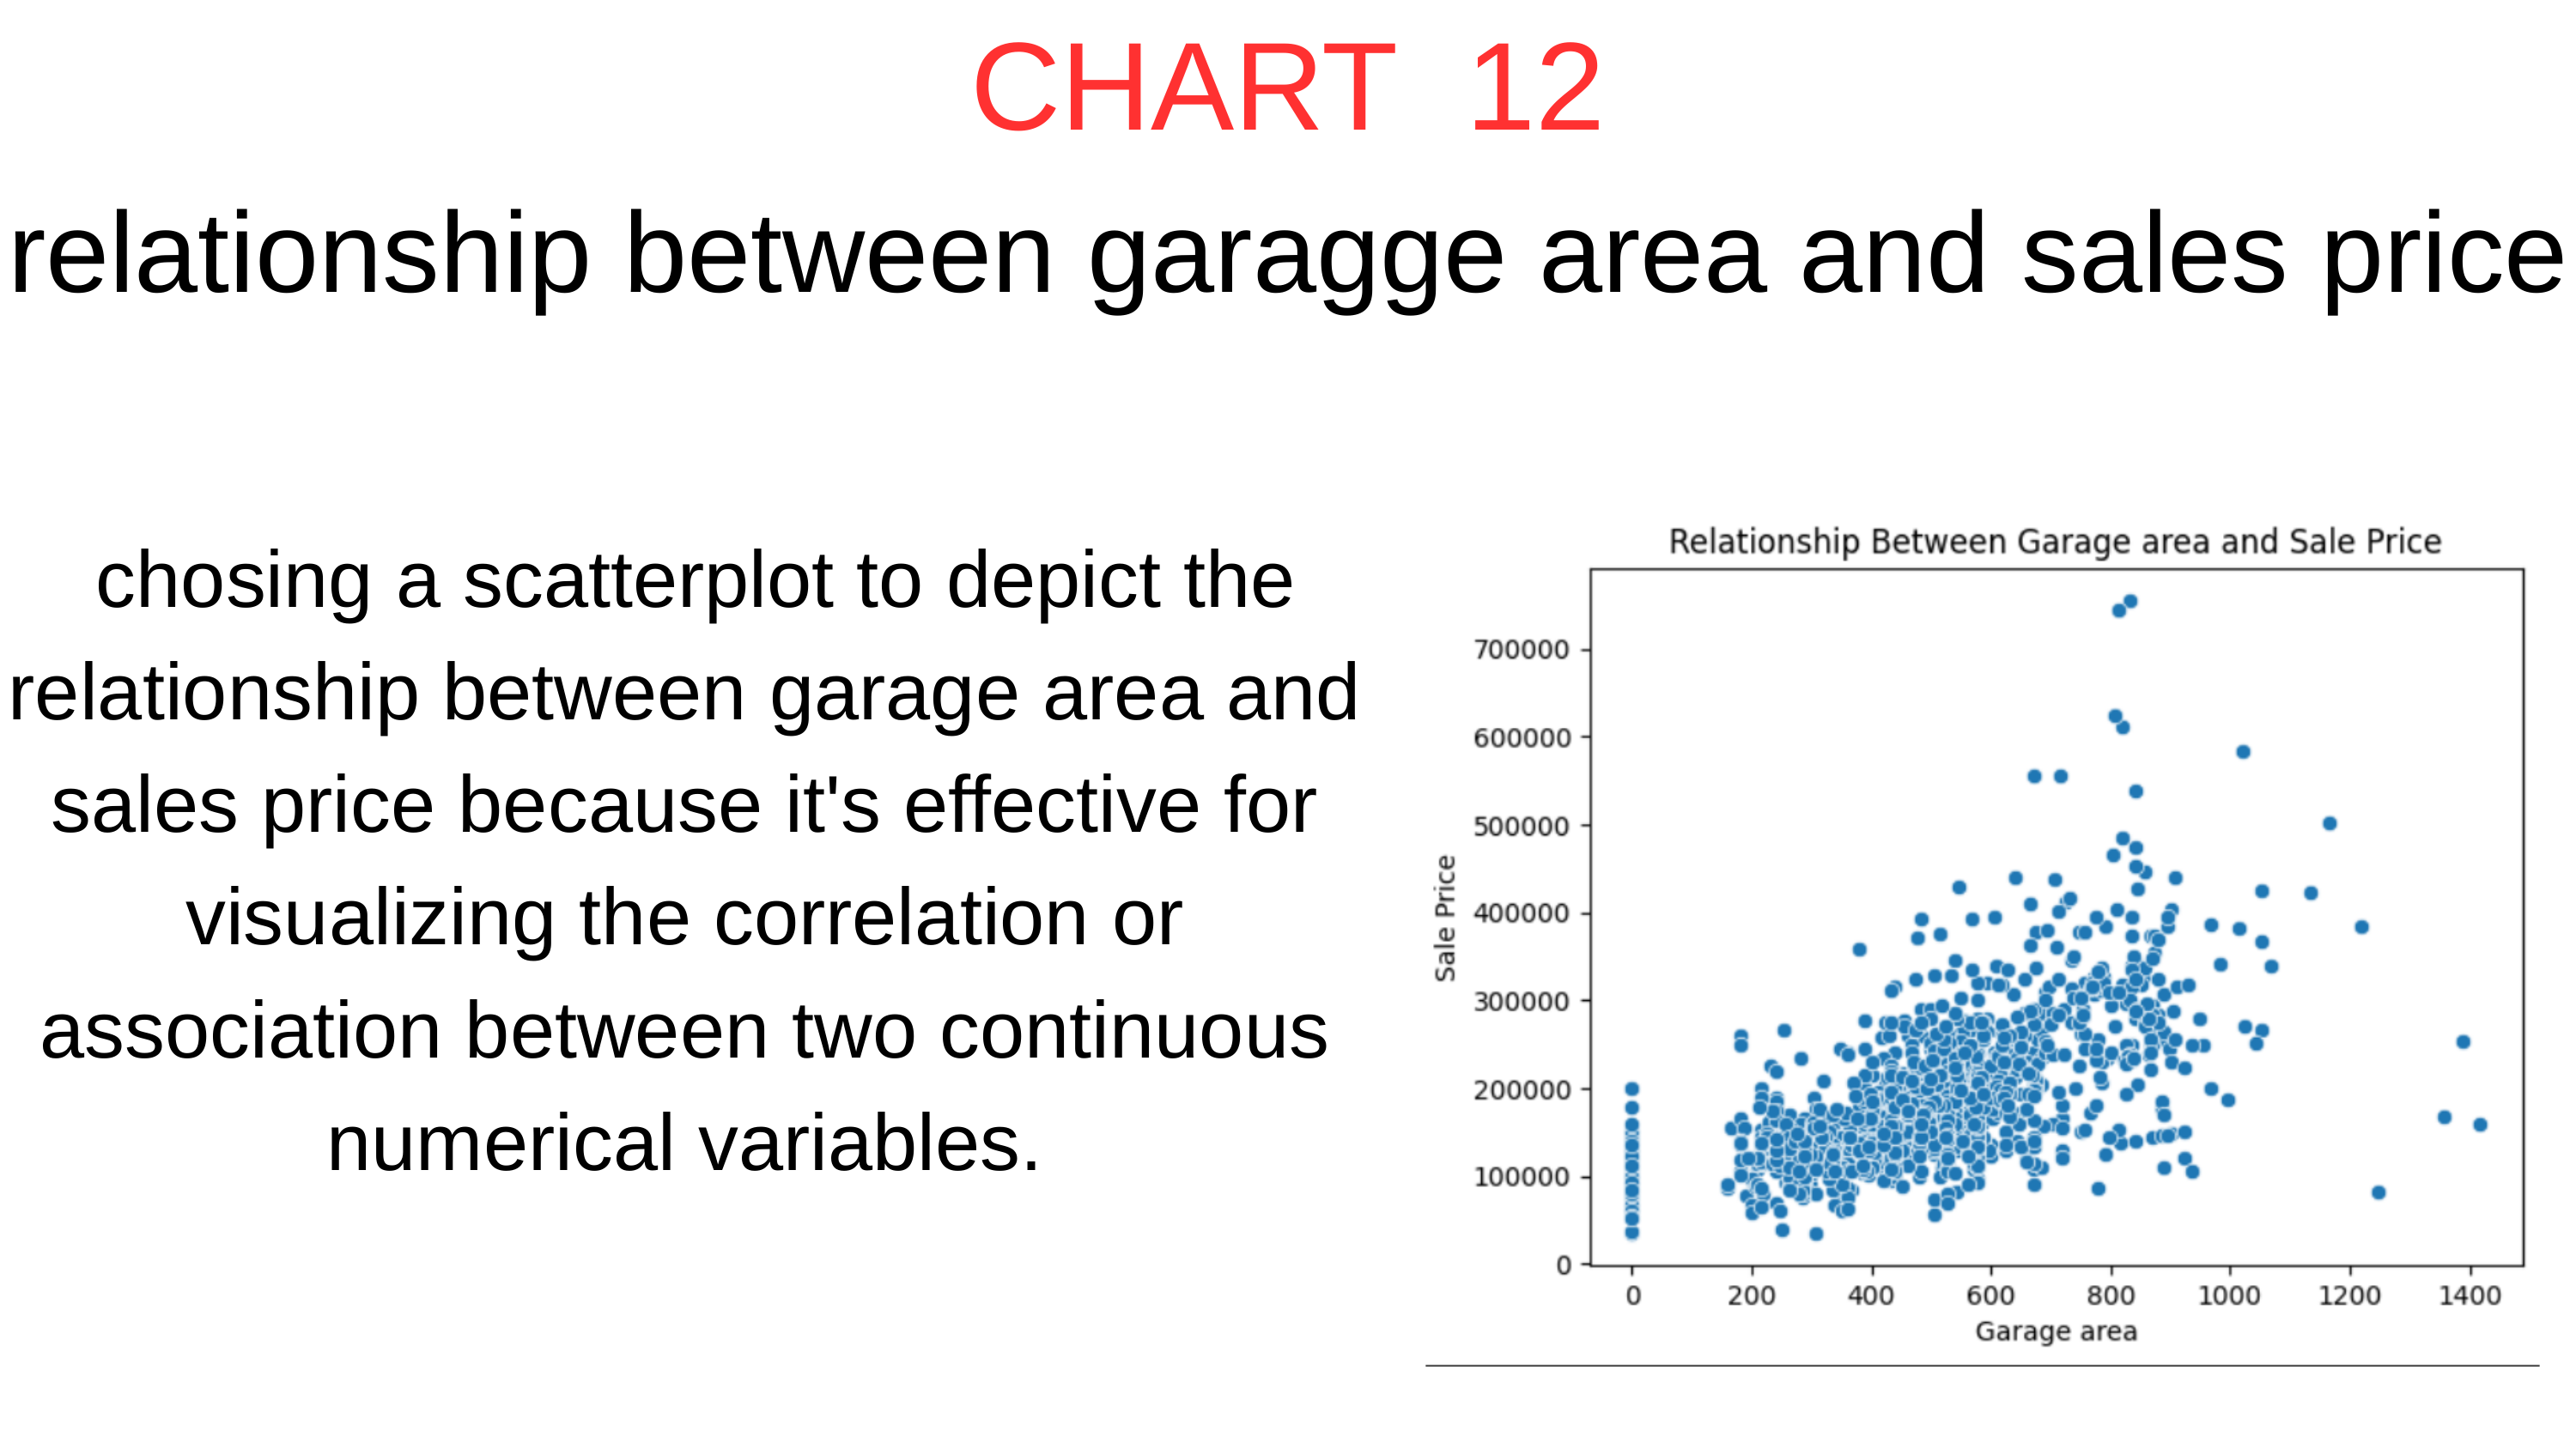

CHART  12
relationship between garagge area and sales price
 chosing a scatterplot to depict the relationship between garage area and sales price because it's effective for visualizing the correlation or association between two continuous numerical variables.